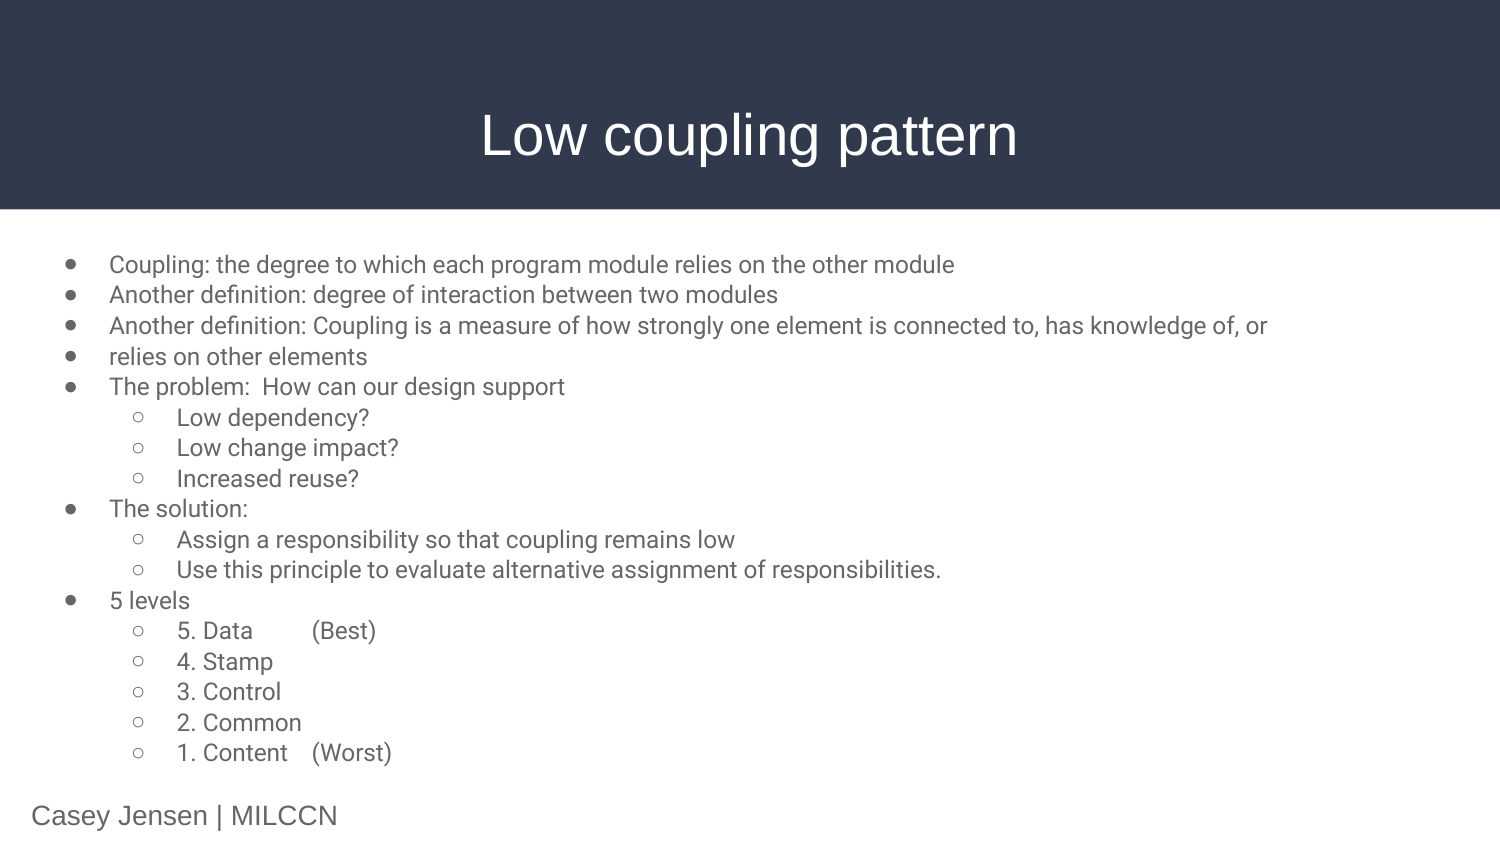

# Low coupling pattern
Coupling: the degree to which each program module relies on the other module
Another definition: degree of interaction between two modules
Another definition: Coupling is a measure of how strongly one element is connected to, has knowledge of, or
relies on other elements
The problem:  How can our design support
Low dependency?
Low change impact?
Increased reuse?
The solution:
Assign a responsibility so that coupling remains low
Use this principle to evaluate alternative assignment of responsibilities.
5 levels
5. Data 	(Best)
4. Stamp
3. Control
2. Common
1. Content 	(Worst)
Casey Jensen | MILCCN